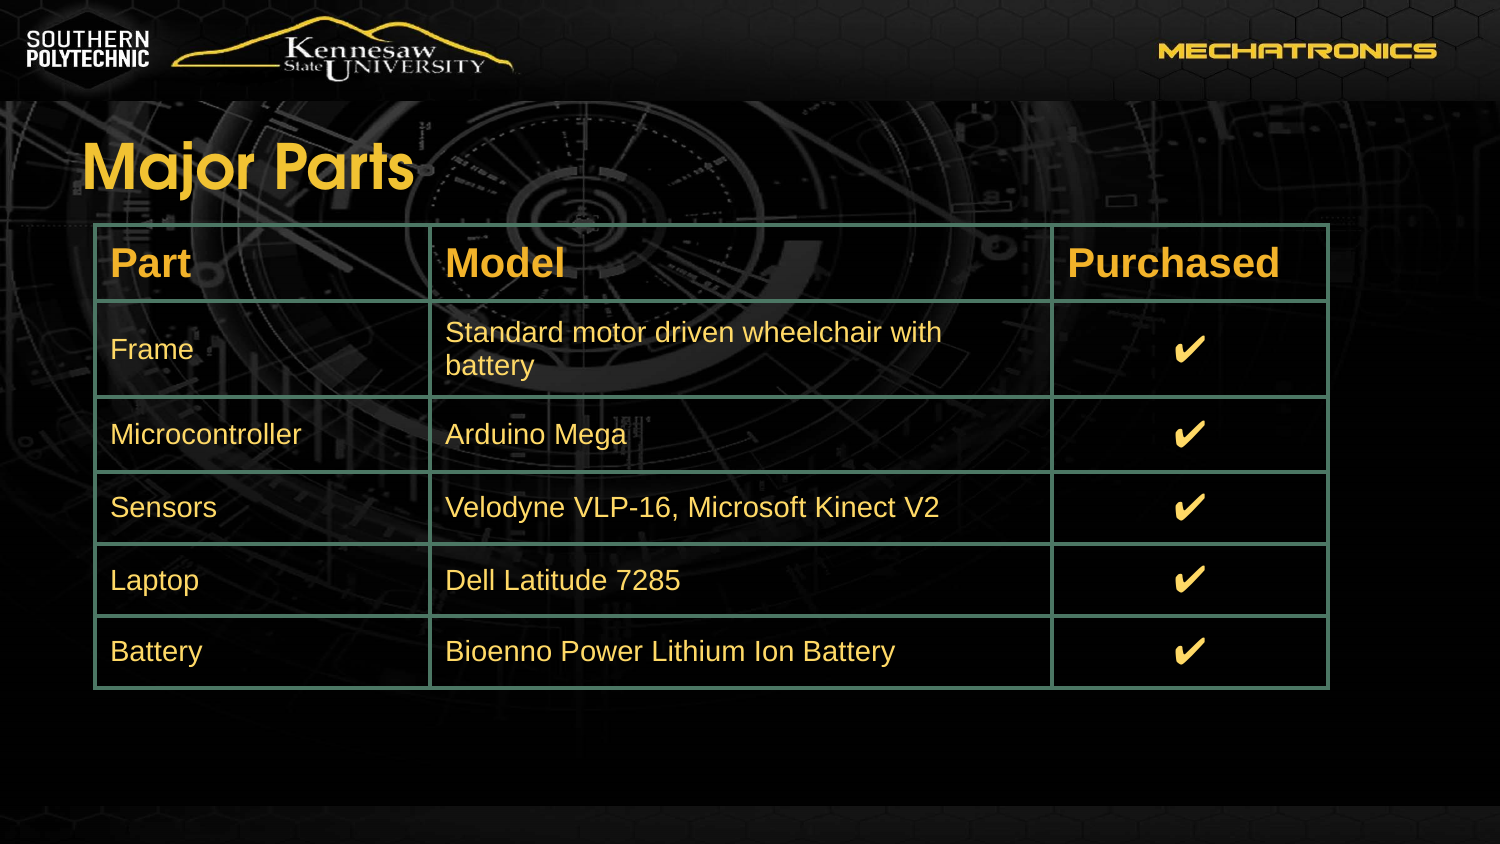

# Major Parts
| Part | Model | Purchased |
| --- | --- | --- |
| Frame | Standard motor driven wheelchair with battery | ✔ |
| Microcontroller | Arduino Mega | ✔ |
| Sensors | Velodyne VLP-16, Microsoft Kinect V2 | ✔ |
| Laptop | Dell Latitude 7285 | ✔ |
| Battery | Bioenno Power Lithium Ion Battery | ✔ |